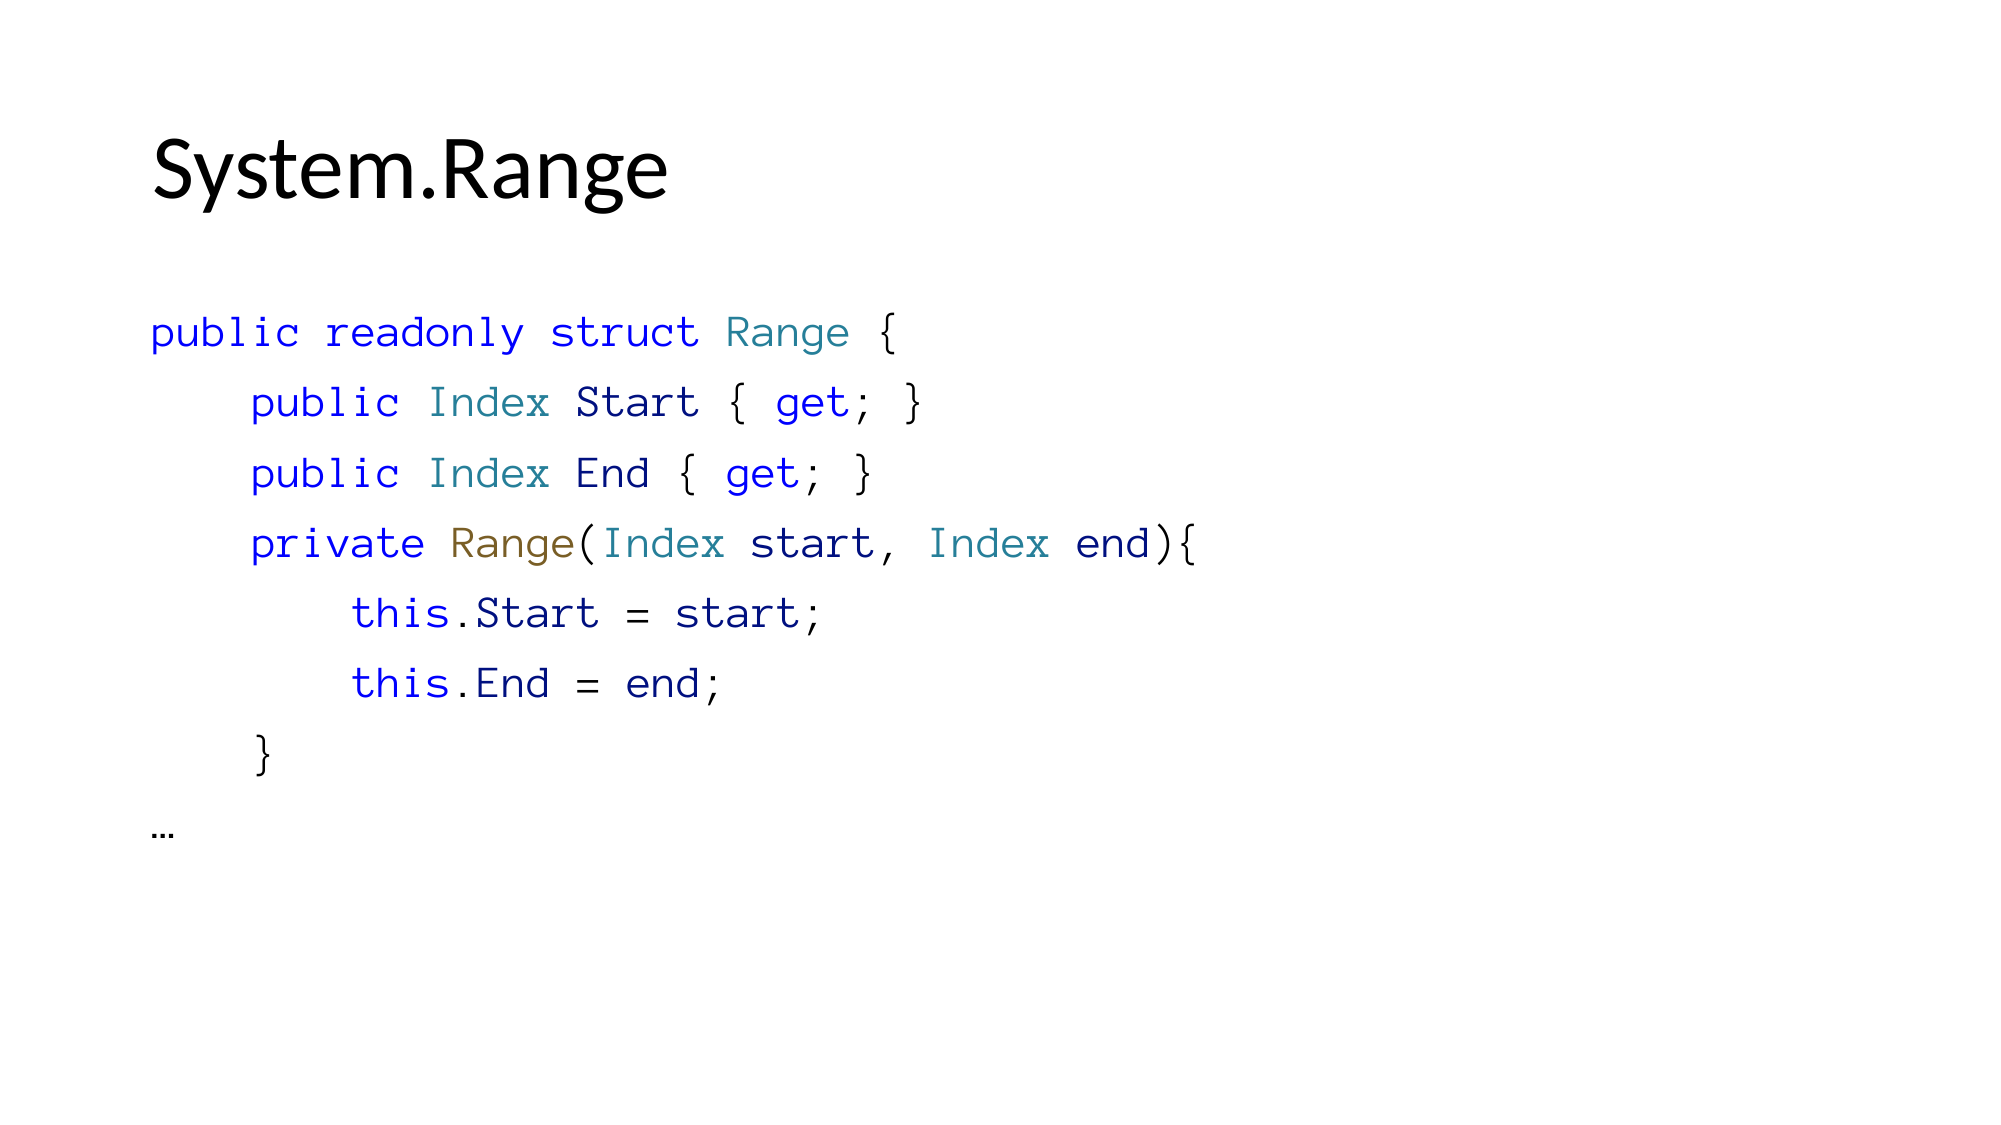

# System.Range
public readonly struct Range {
    public Index Start { get; }
    public Index End { get; }
    private Range(Index start, Index end){
        this.Start = start;
        this.End = end;
    }
…